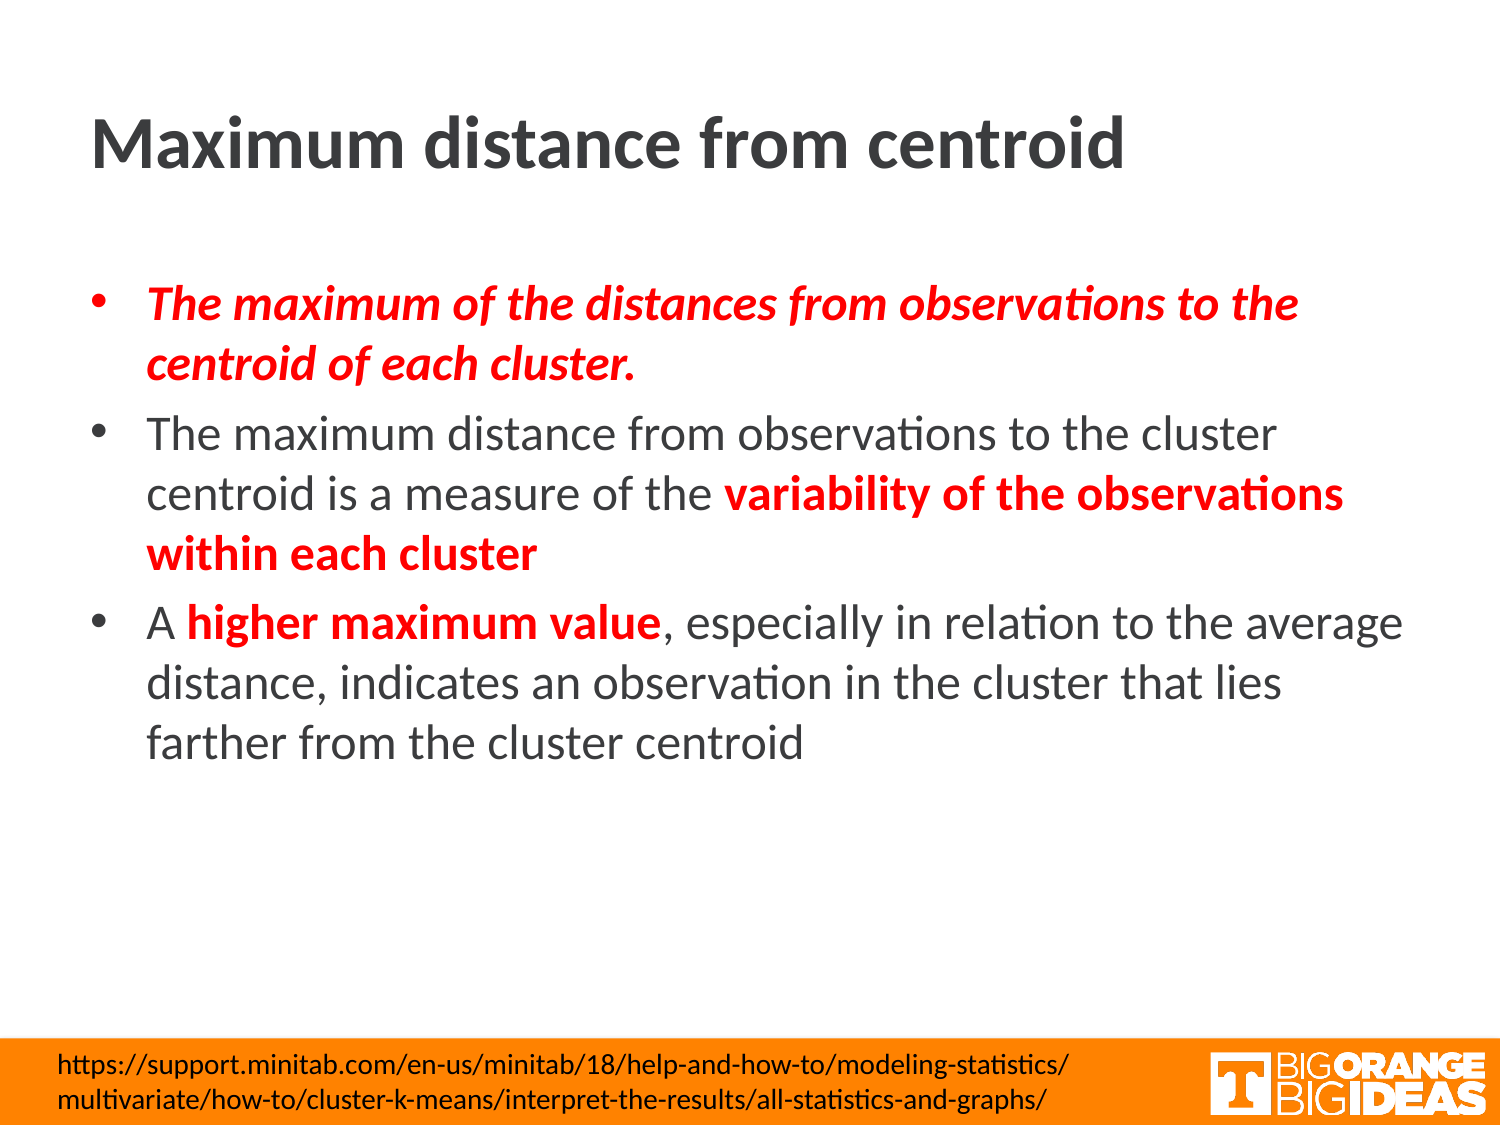

# Maximum distance from centroid
The maximum of the distances from observations to the centroid of each cluster.
The maximum distance from observations to the cluster centroid is a measure of the variability of the observations within each cluster
A higher maximum value, especially in relation to the average distance, indicates an observation in the cluster that lies farther from the cluster centroid

https://support.minitab.com/en-us/minitab/18/help-and-how-to/modeling-statistics/multivariate/how-to/cluster-k-means/interpret-the-results/all-statistics-and-graphs/